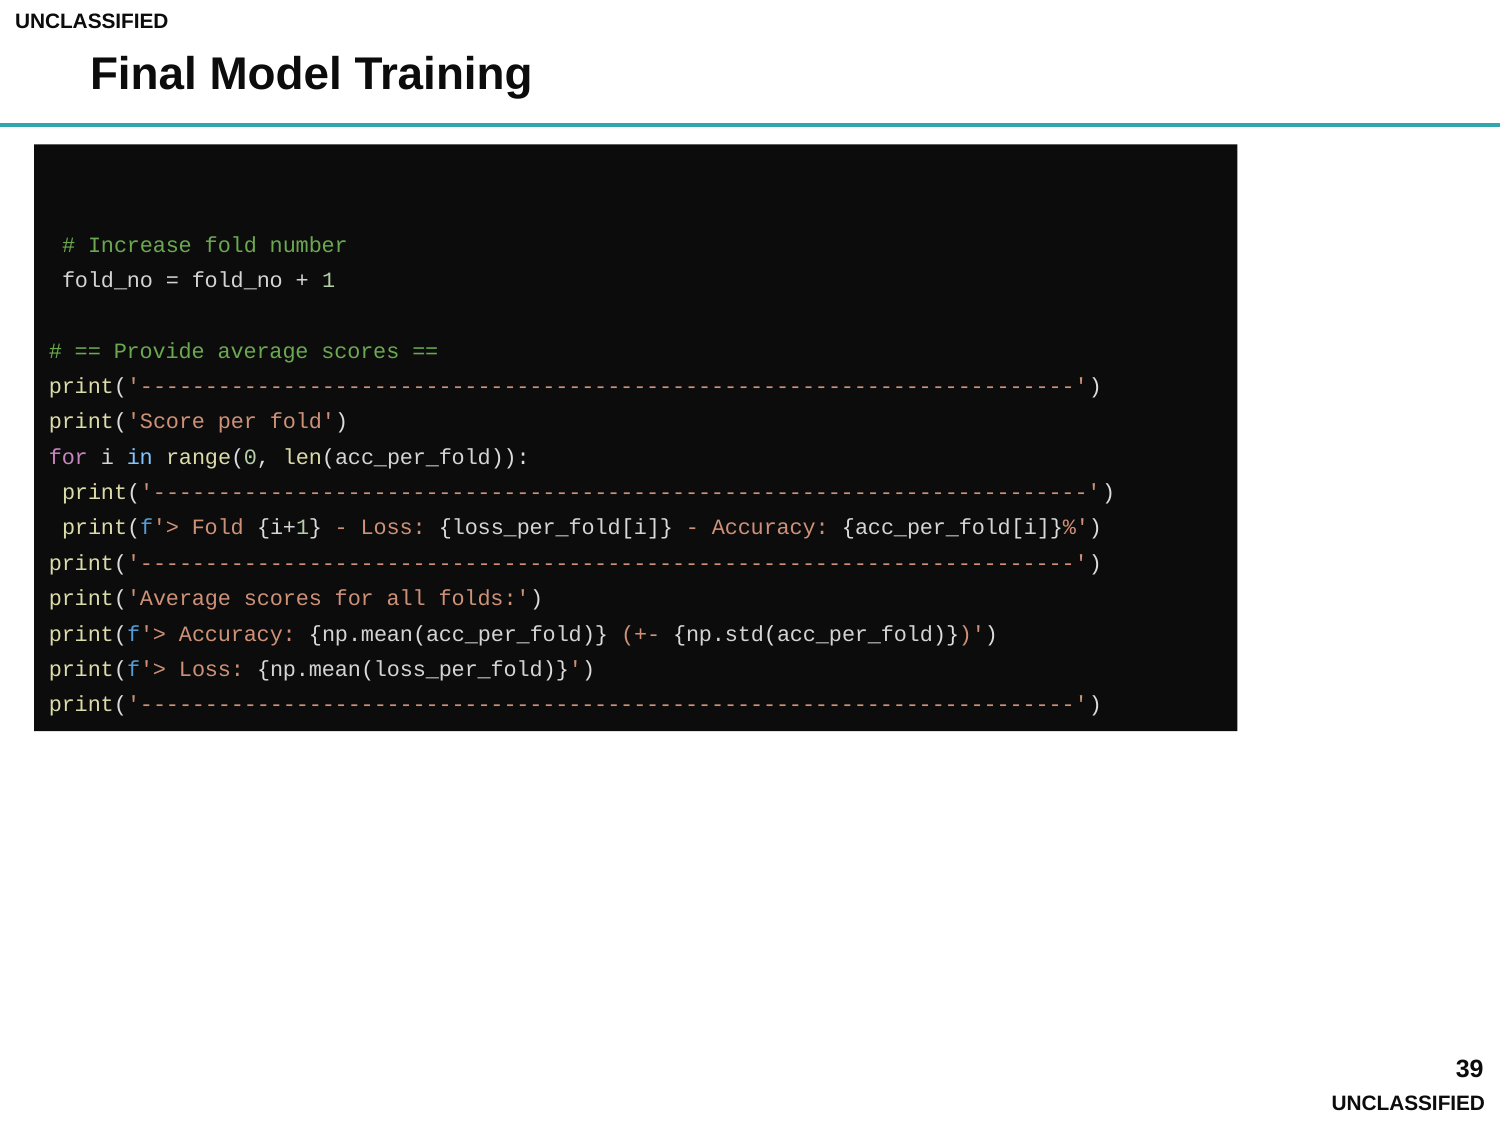

# Final Model Training

 # Increase fold number
 fold_no = fold_no + 1

# == Provide average scores ==
print('------------------------------------------------------------------------')
print('Score per fold')
for i in range(0, len(acc_per_fold)):
 print('------------------------------------------------------------------------')
 print(f'> Fold {i+1} - Loss: {loss_per_fold[i]} - Accuracy: {acc_per_fold[i]}%')
print('------------------------------------------------------------------------')
print('Average scores for all folds:')
print(f'> Accuracy: {np.mean(acc_per_fold)} (+- {np.std(acc_per_fold)})')
print(f'> Loss: {np.mean(loss_per_fold)}')
print('------------------------------------------------------------------------')